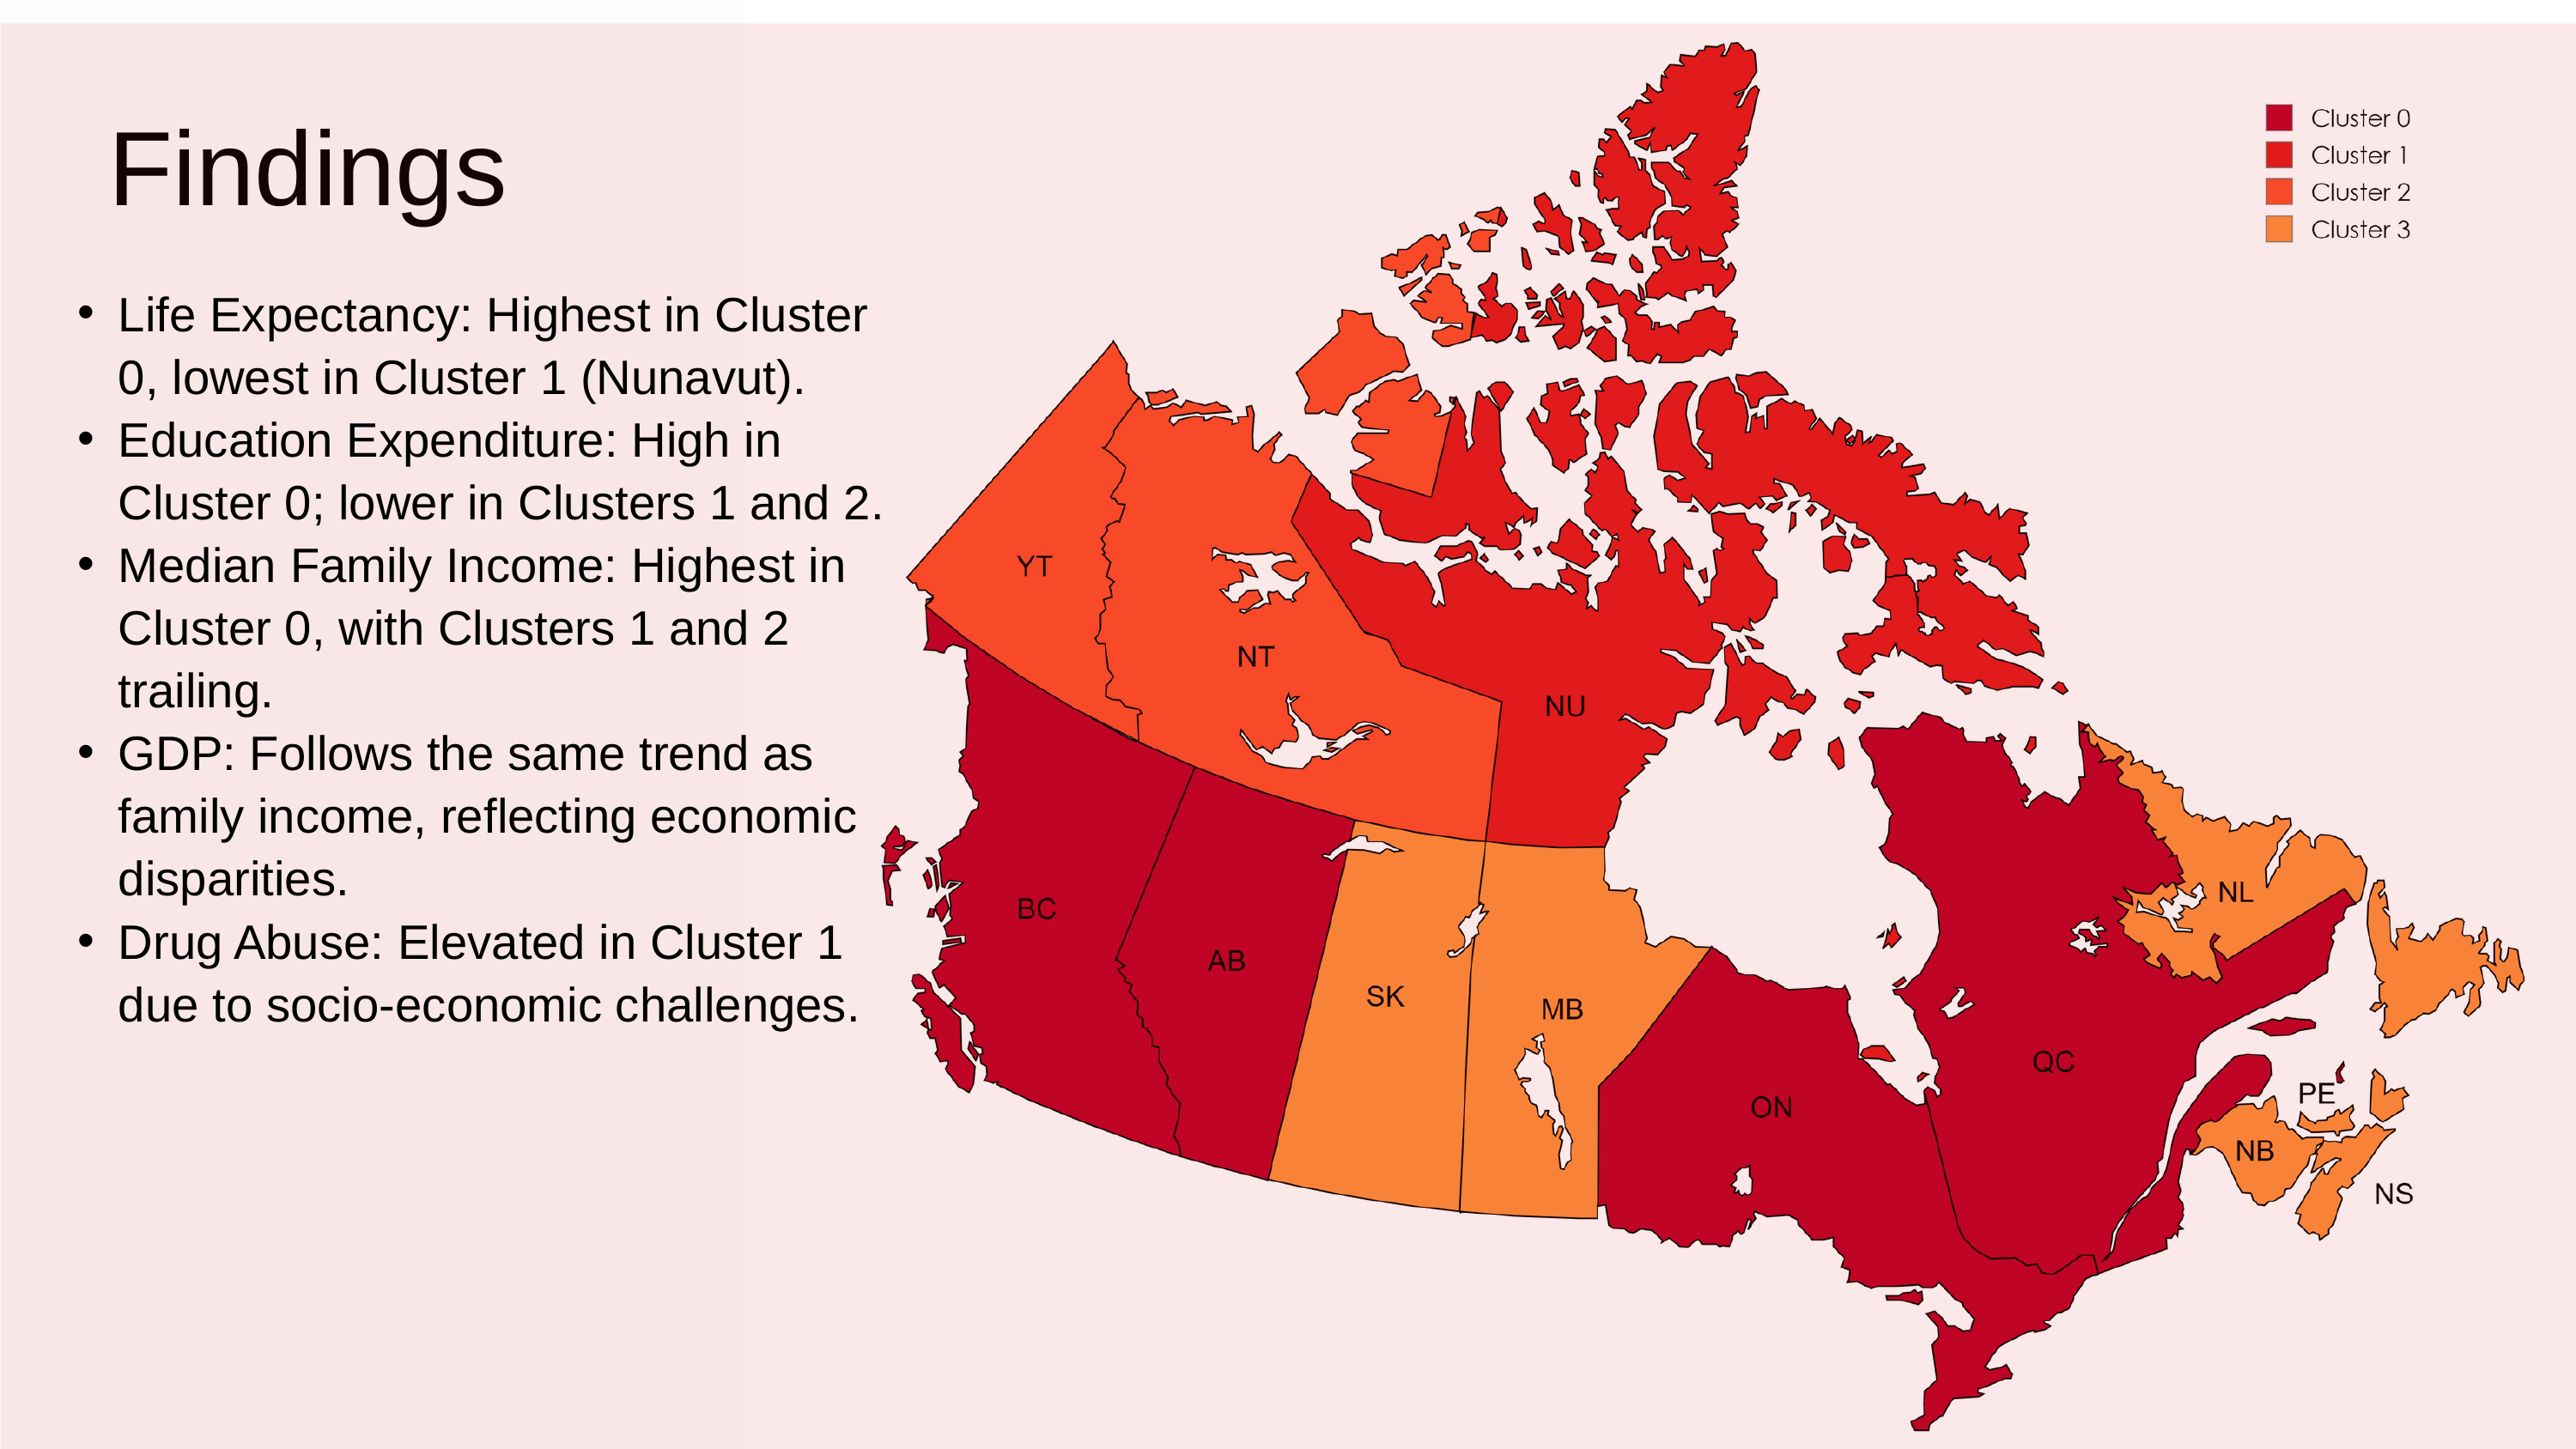

Findings
Life Expectancy: Highest in Cluster 0, lowest in Cluster 1 (Nunavut).
Education Expenditure: High in Cluster 0; lower in Clusters 1 and 2.
Median Family Income: Highest in Cluster 0, with Clusters 1 and 2 trailing.
GDP: Follows the same trend as family income, reflecting economic disparities.
Drug Abuse: Elevated in Cluster 1 due to socio-economic challenges.